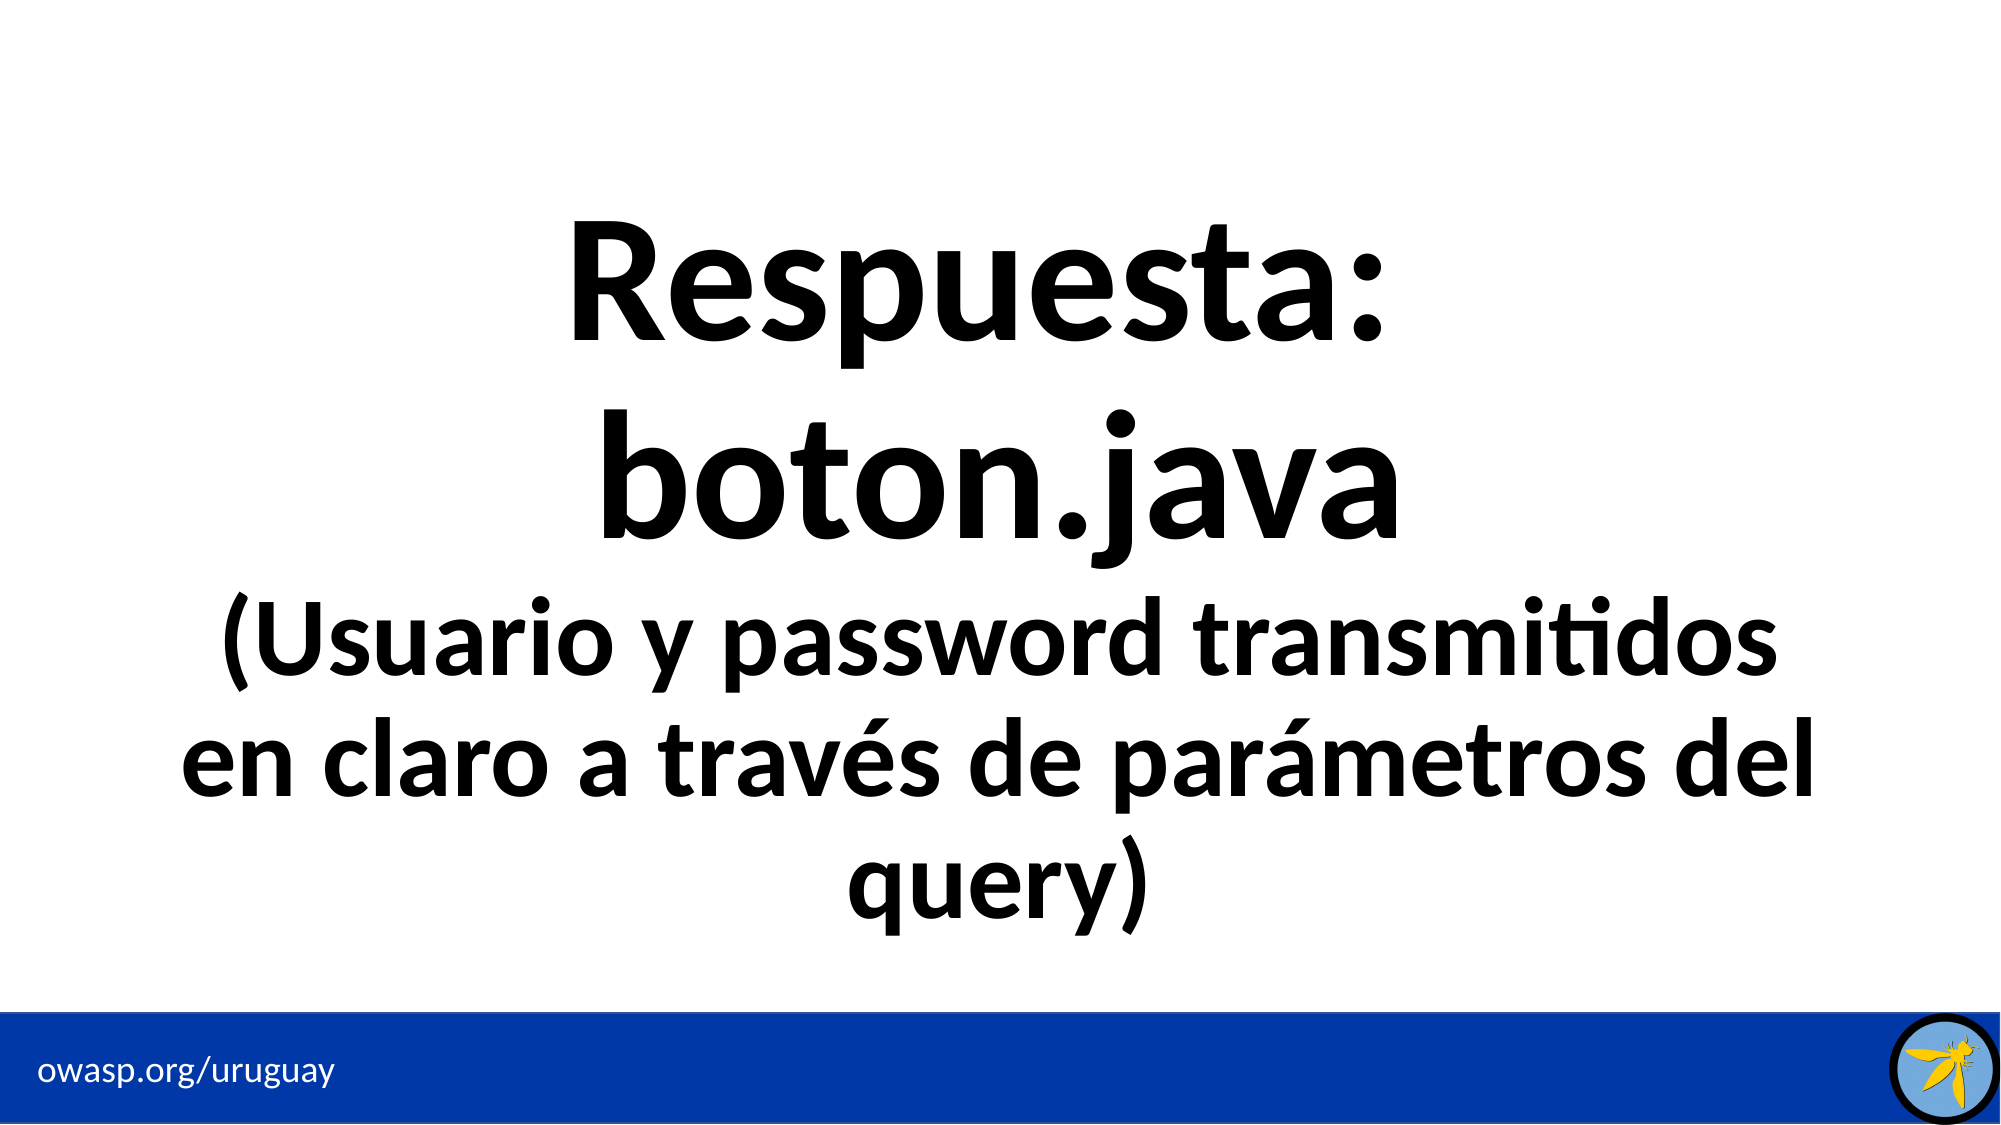

# Respuesta: boton.java (Usuario y password transmitidos en claro a través de parámetros del query)